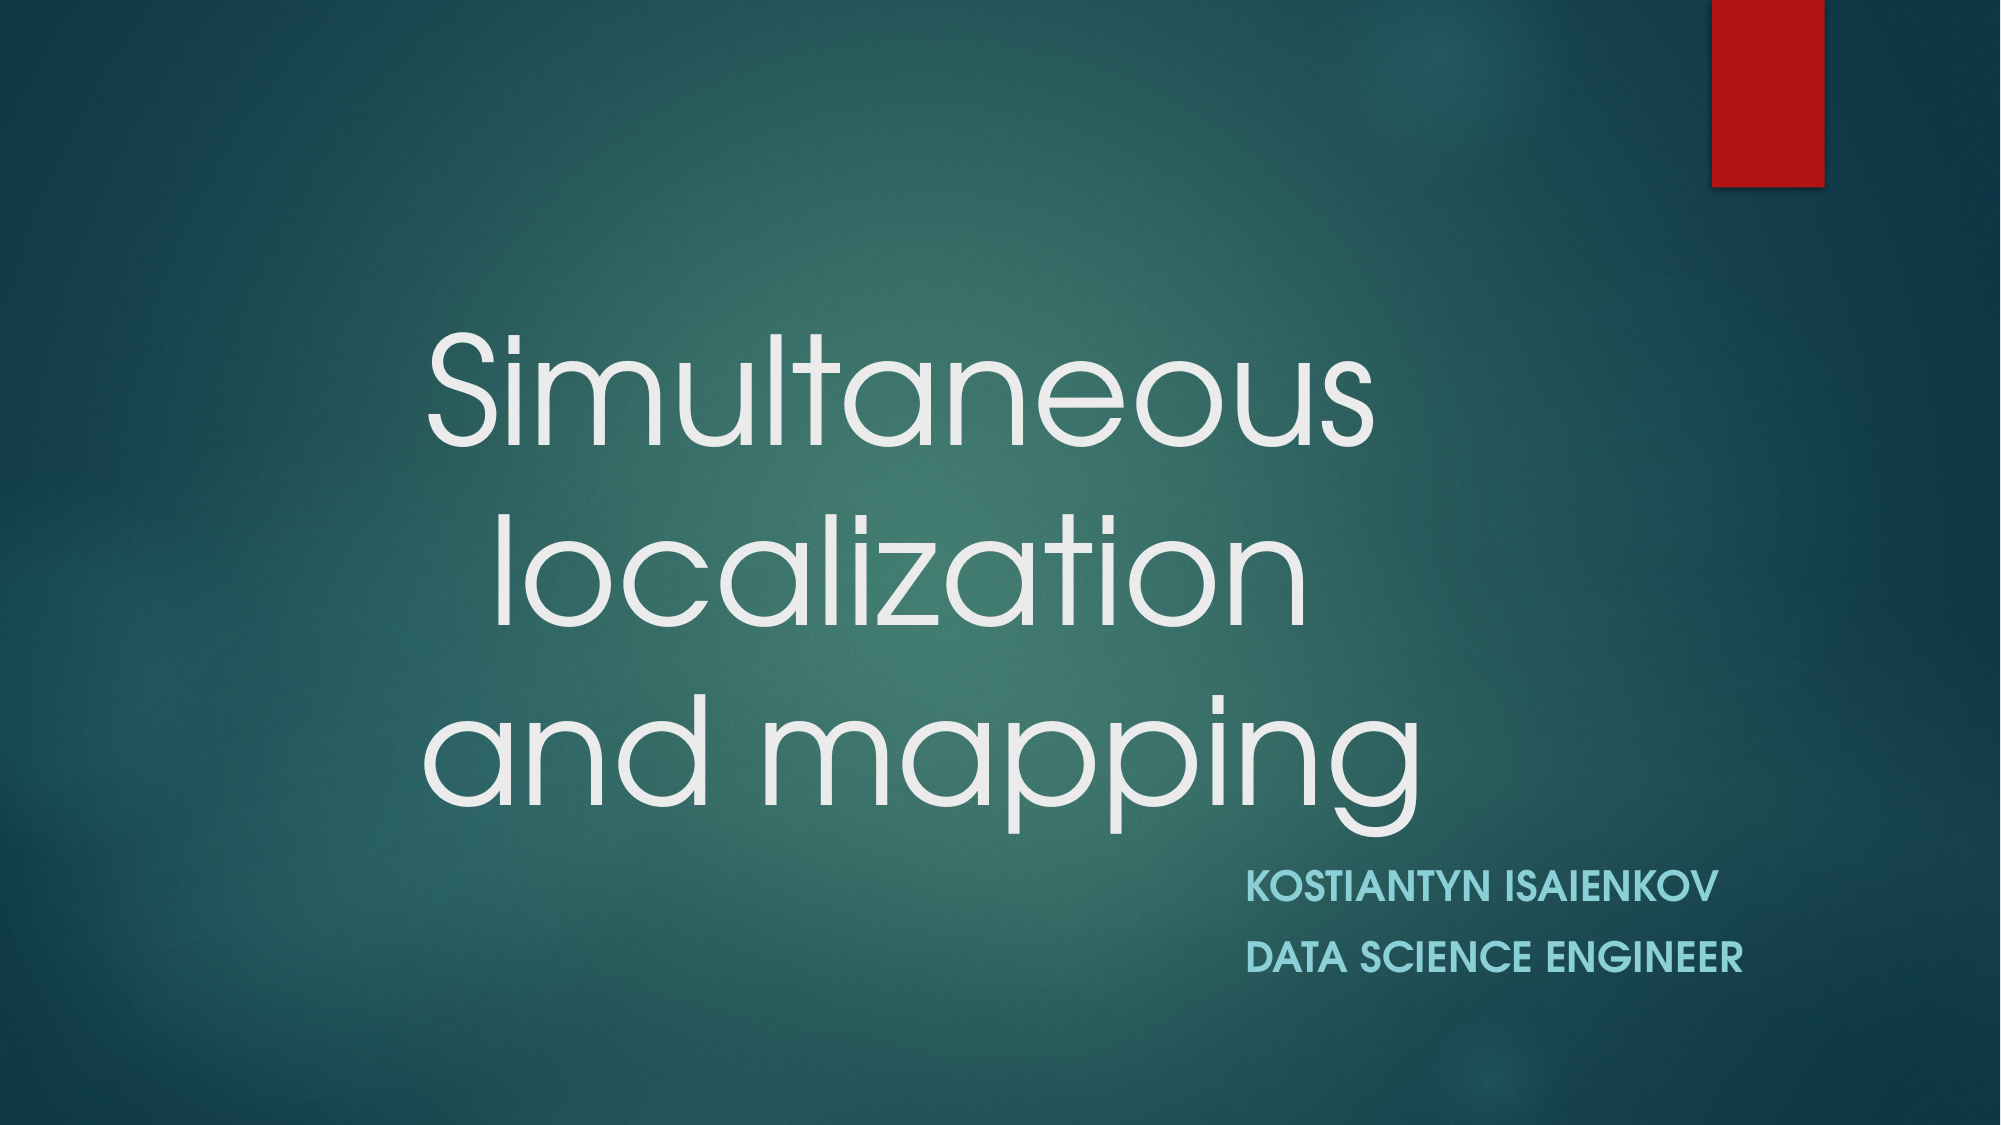

# Simultaneous  localization and mapping
Kostiantyn Isaienkov
Data Science Engineer